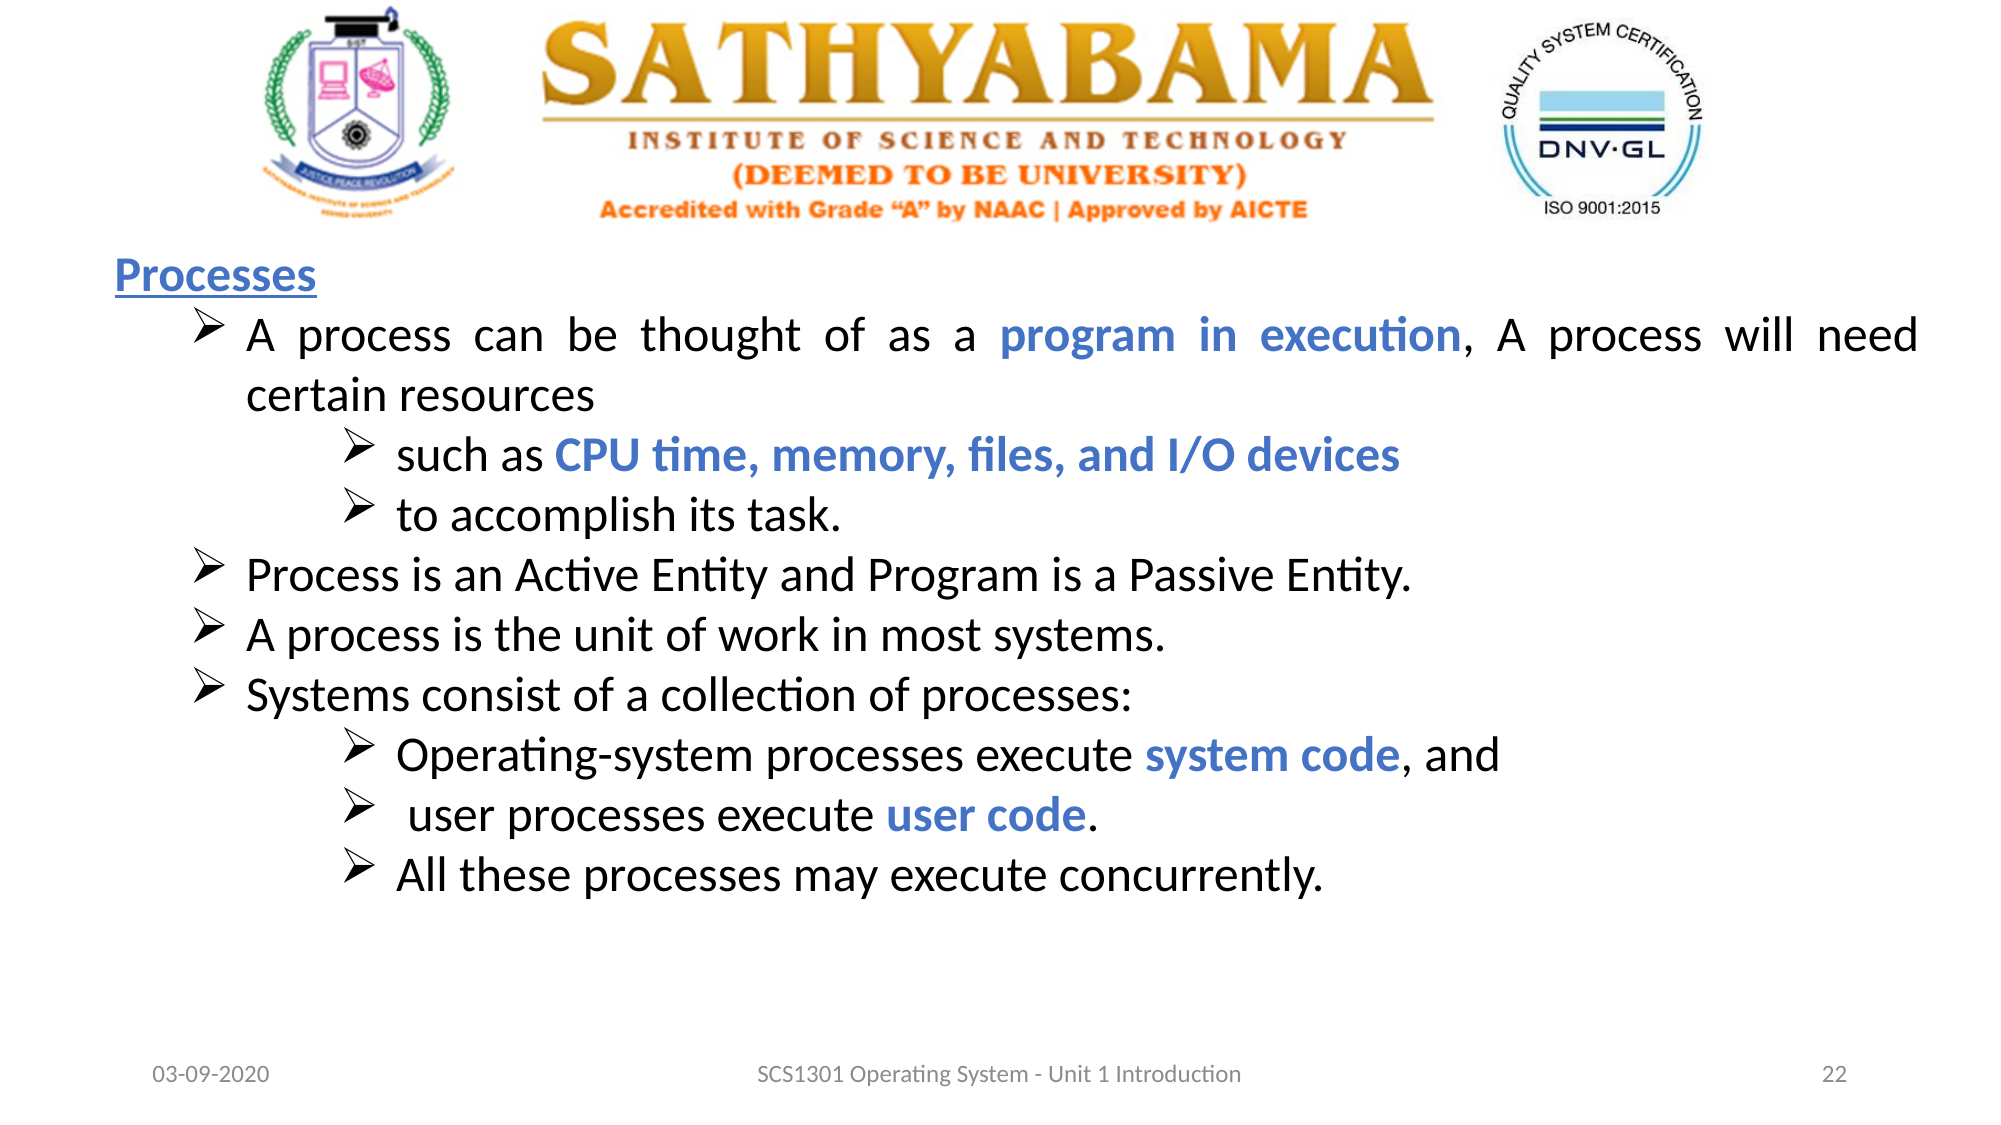

Processes
A process can be thought of as a program in execution, A process will need certain resources
such as CPU time, memory, files, and I/O devices
to accomplish its task.
Process is an Active Entity and Program is a Passive Entity.
A process is the unit of work in most systems.
Systems consist of a collection of processes:
Operating-system processes execute system code, and
 user processes execute user code.
All these processes may execute concurrently.
03-09-2020
SCS1301 Operating System - Unit 1 Introduction
22